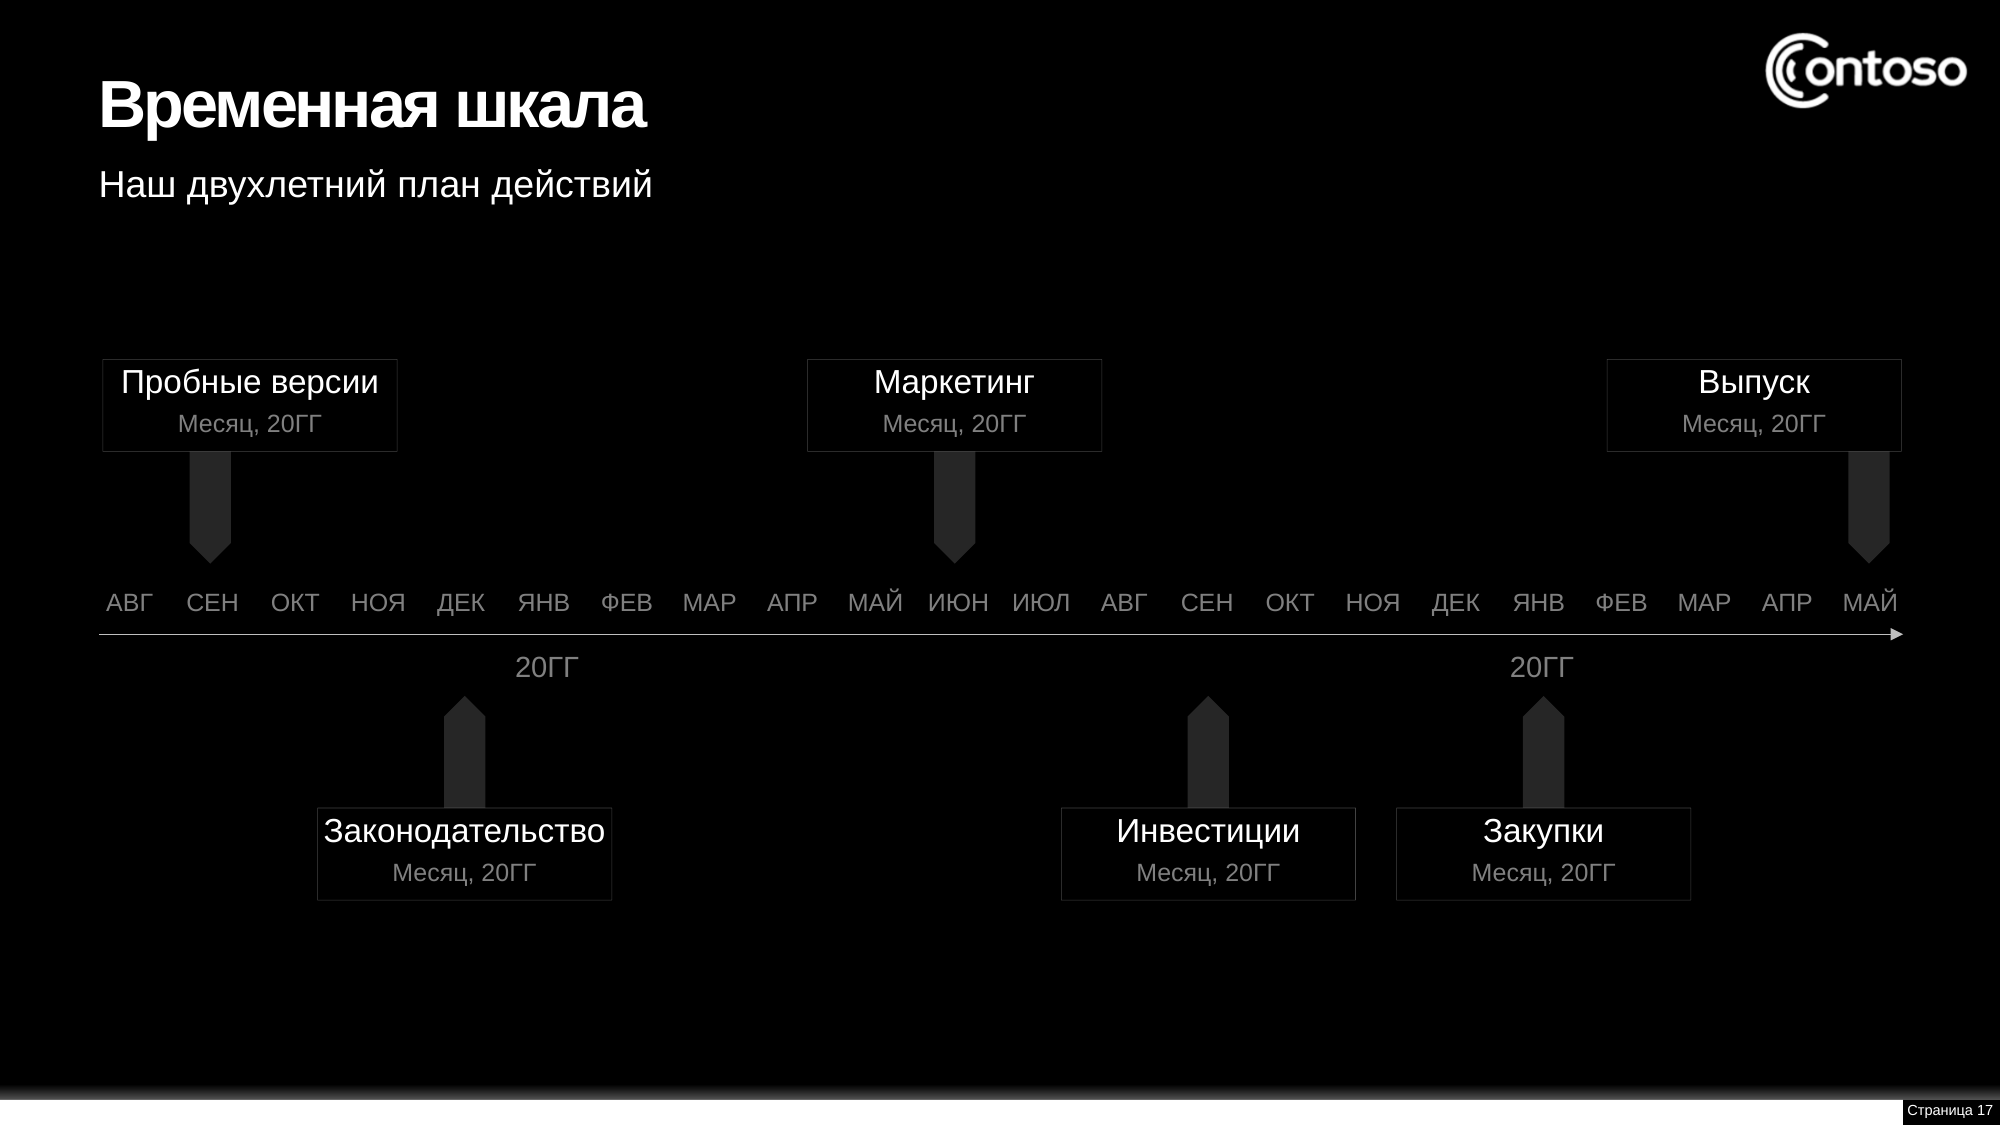

# Временная шкала
Наш двухлетний план действий
Пробные версии
Маркетинг
Выпуск
Месяц, 20ГГ
Месяц, 20ГГ
Месяц, 20ГГ

АВГ
СЕН
ОКТ
НОЯ
ДЕК
ЯНВ
ФЕВ
МАР
АПР
МАЙ
ИЮН
ИЮЛ
АВГ
СЕН
ОКТ
НОЯ
ДЕК
ЯНВ
ФЕВ
МАР
АПР
МАЙ
20ГГ
20ГГ

Законодательство
Инвестиции
Закупки
Месяц, 20ГГ
Месяц, 20ГГ
Месяц, 20ГГ
Страница 17